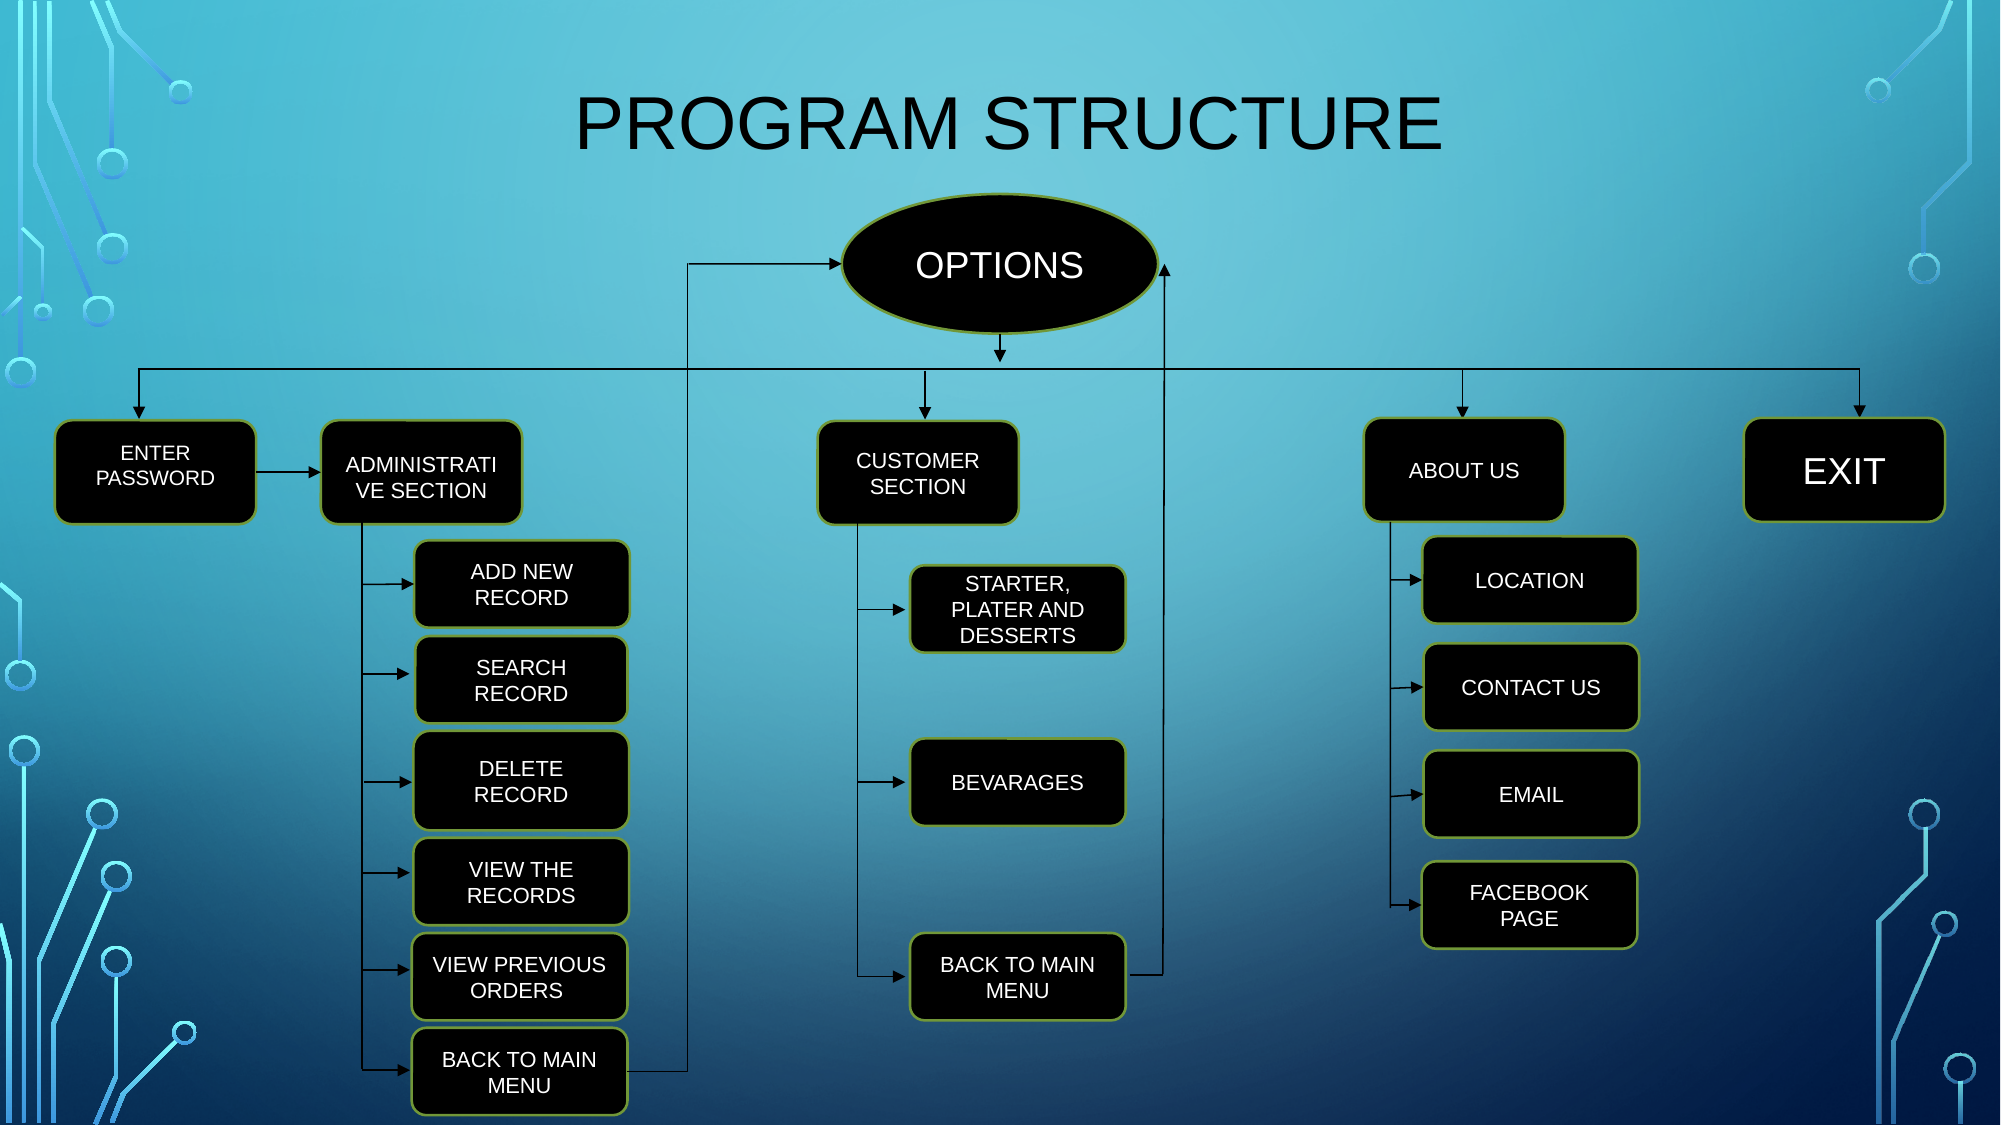

# Program structure
OPTIONS

ABOUT US
EXIT

ENTER PASSWORD

ADMINISTRATIVE SECTION

CUSTOMER SECTION
LOCATION
ADD NEW RECORD
STARTER, PLATER AND DESSERTS
SEARCH RECORD
CONTACT US
DELETE RECORD
BEVARAGES
EMAIL
VIEW THE RECORDS
FACEBOOK PAGE
BACK TO MAIN MENU
VIEW PREVIOUS ORDERS
BACK TO MAIN MENU